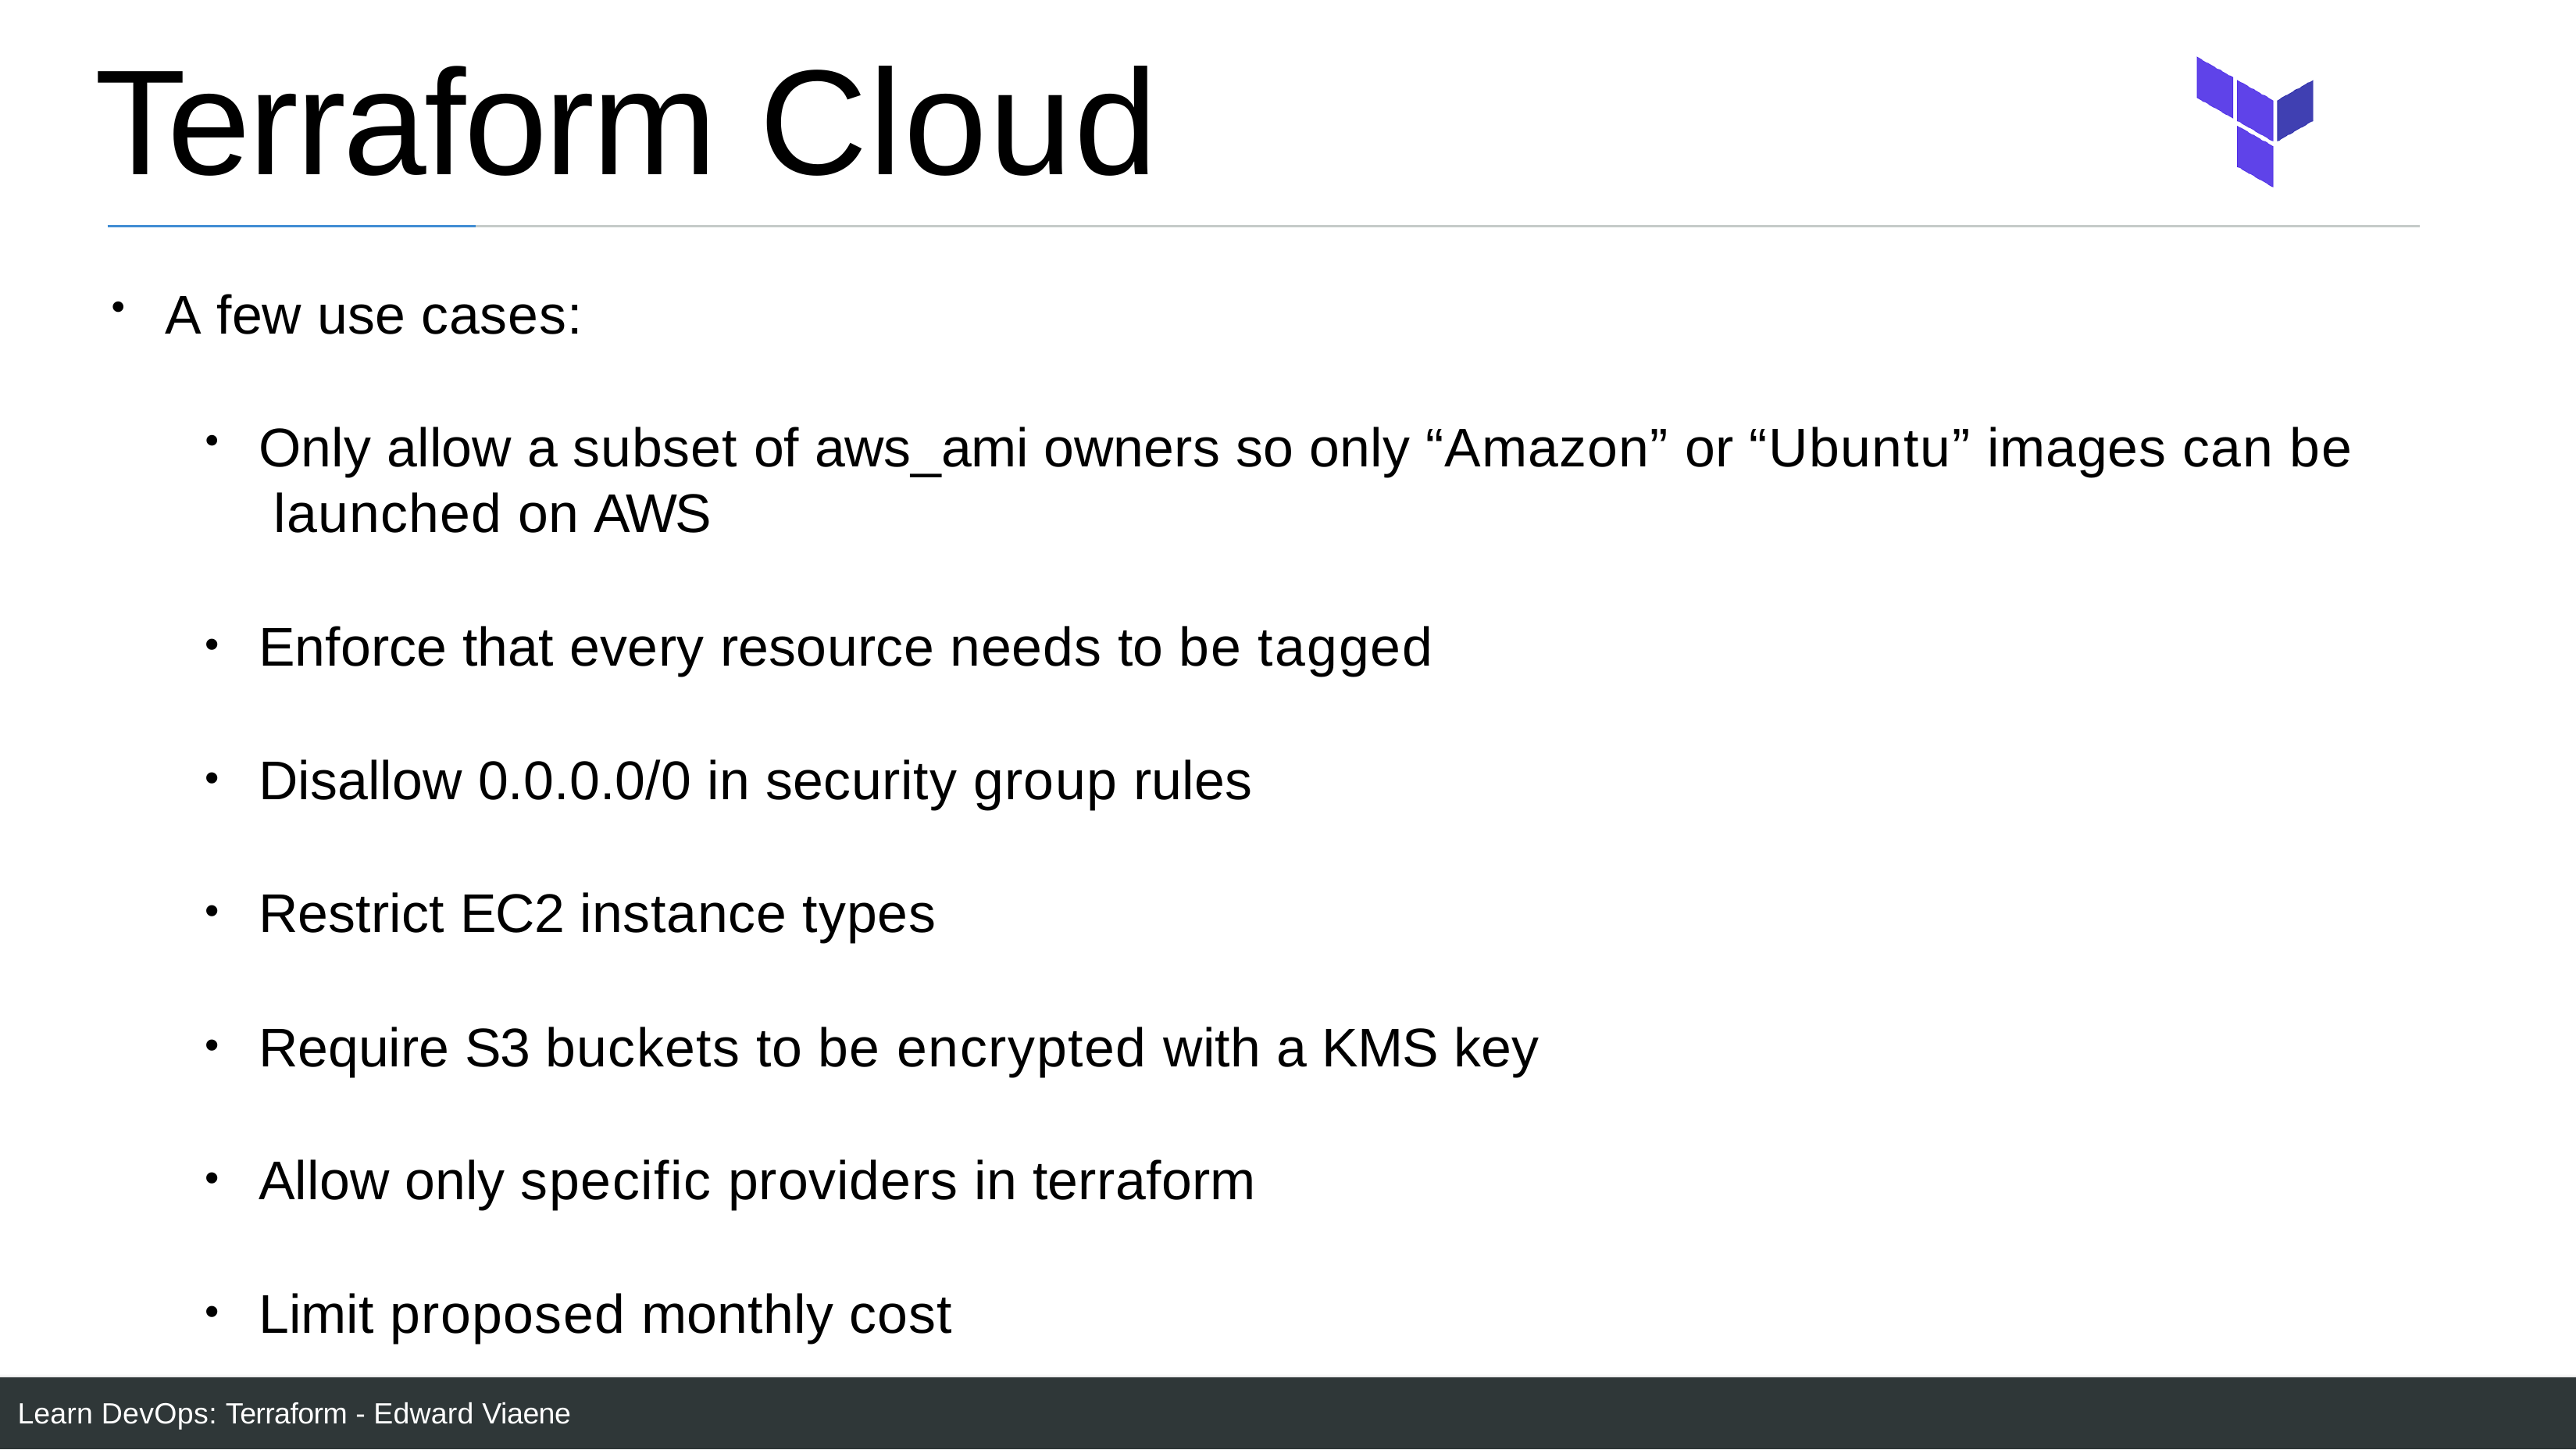

# Terraform Cloud
A few use cases:

Only allow a subset of aws_ami owners so only “Amazon” or “Ubuntu” images can be  launched on AWS

Enforce that every resource needs to be tagged

Disallow 0.0.0.0/0 in security group rules

Restrict EC2 instance types

Require S3 buckets to be encrypted with a KMS key

Allow only specific providers in terraform

Limit proposed monthly cost
Learn DevOps: Terraform - Edward Viaene